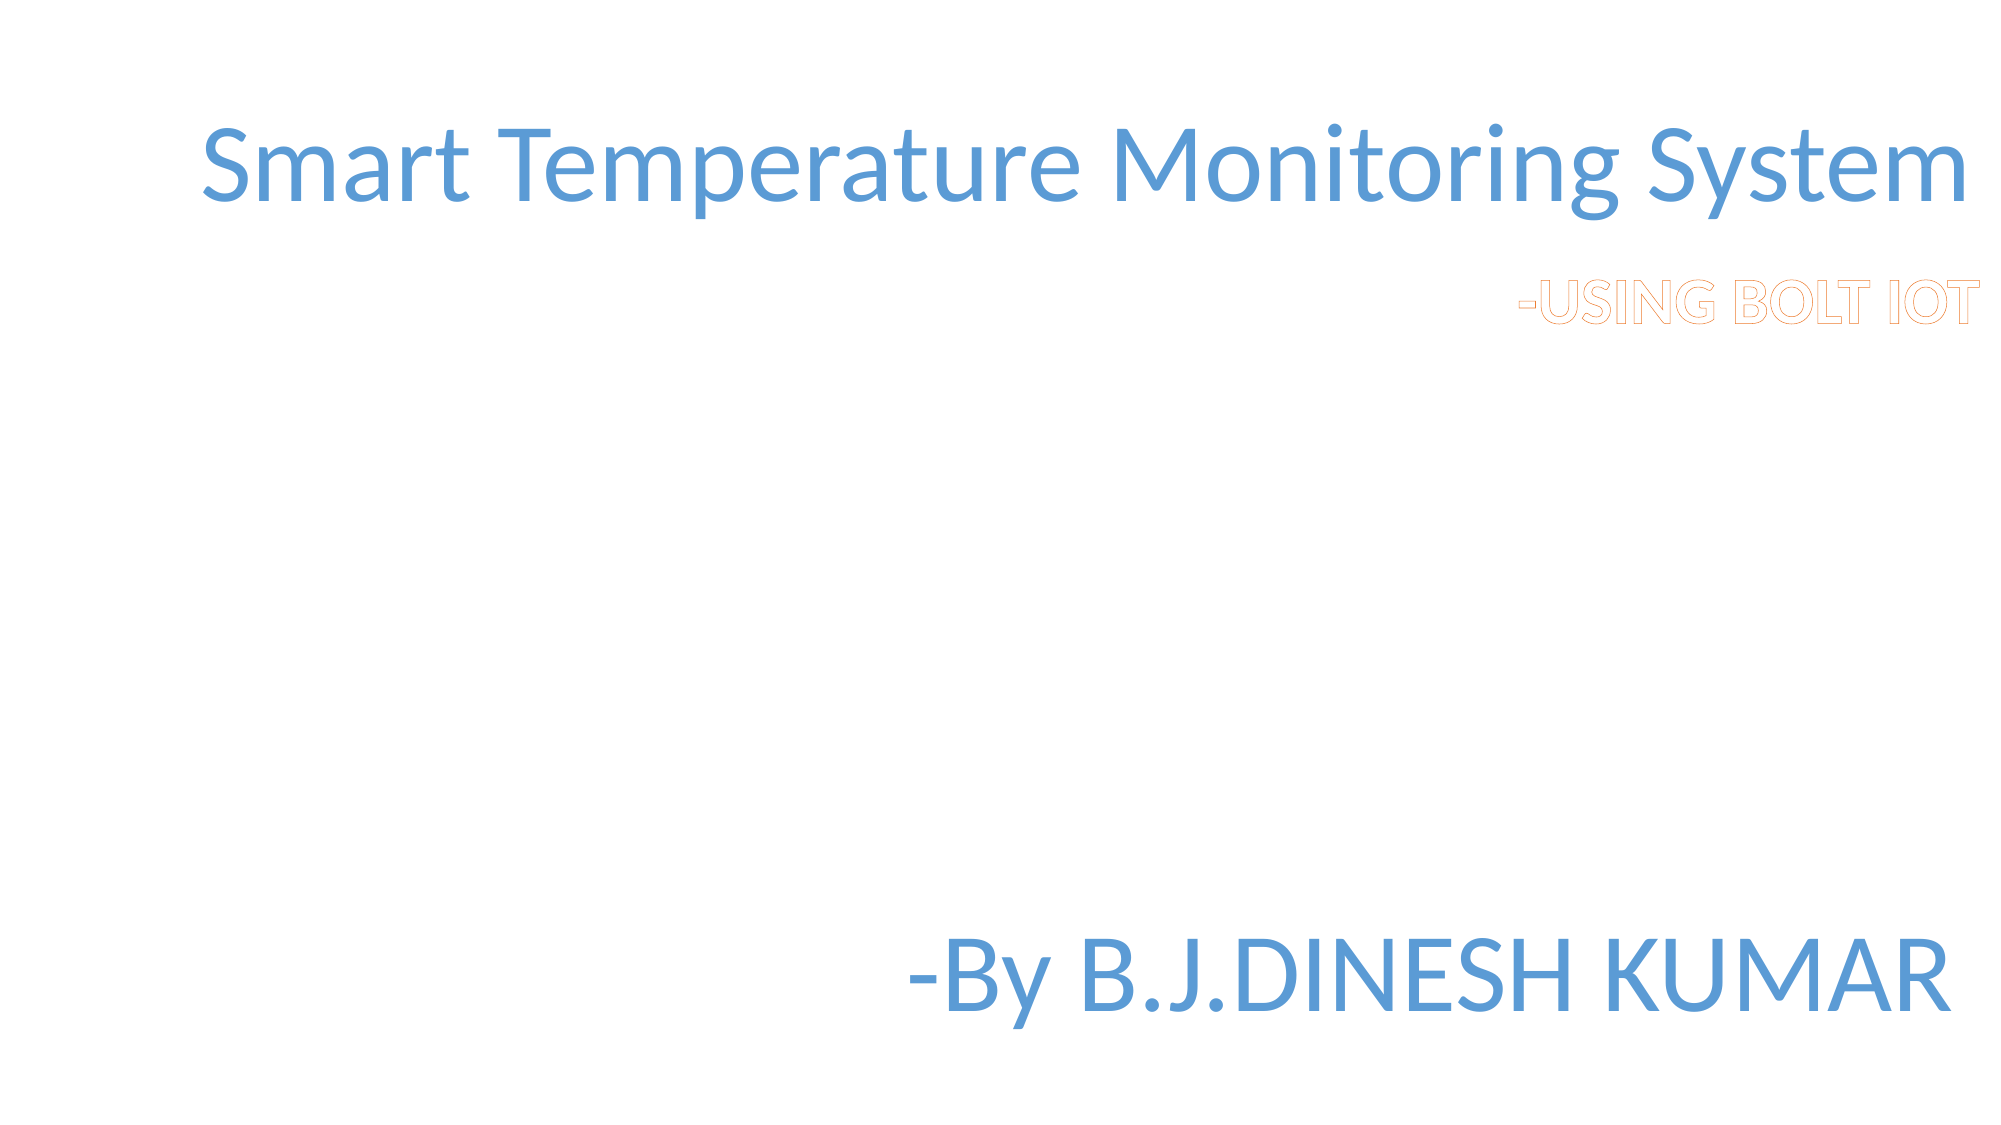

Smart Temperature Monitoring System
-USING BOLT IOT
-By B.J.DINESH KUMAR